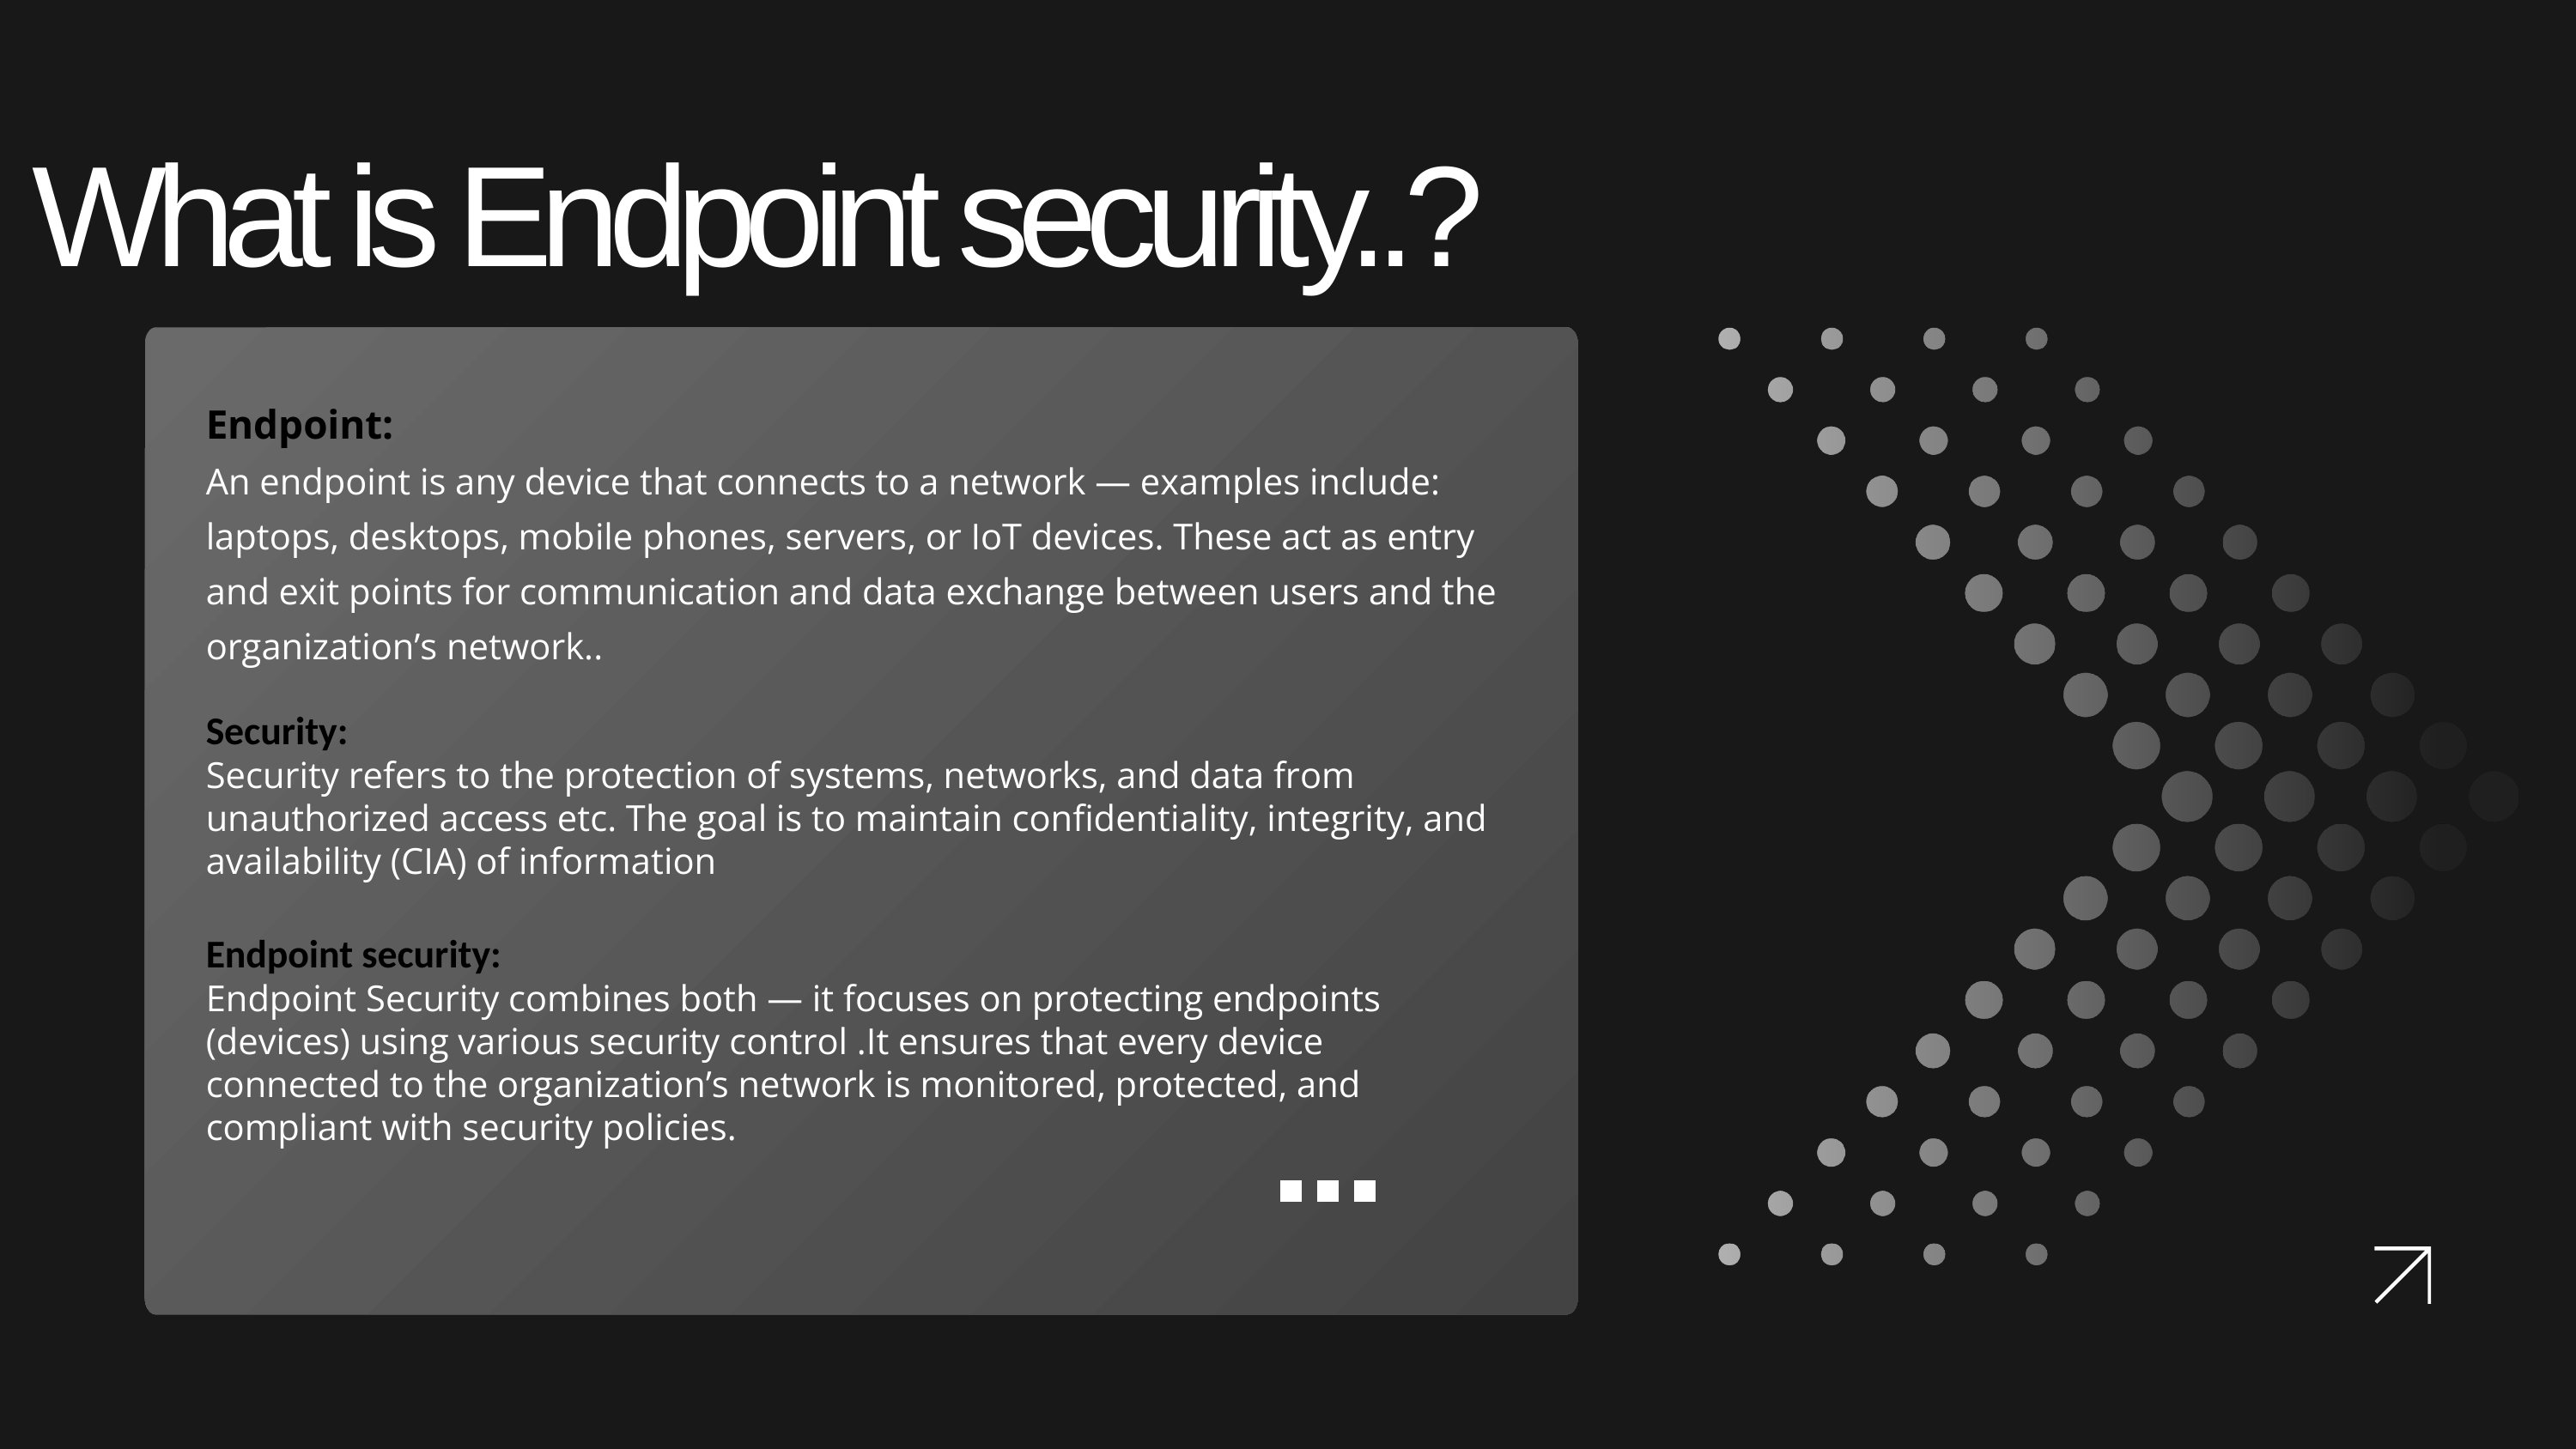

What is Endpoint security..?

Endpoint:
An endpoint is any device that connects to a network — examples include: laptops, desktops, mobile phones, servers, or IoT devices. These act as entry and exit points for communication and data exchange between users and the organization’s network..
Security:
Security refers to the protection of systems, networks, and data from unauthorized access etc. The goal is to maintain confidentiality, integrity, and availability (CIA) of information
Endpoint security:
Endpoint Security combines both — it focuses on protecting endpoints (devices) using various security control .It ensures that every device connected to the organization’s network is monitored, protected, and compliant with security policies.